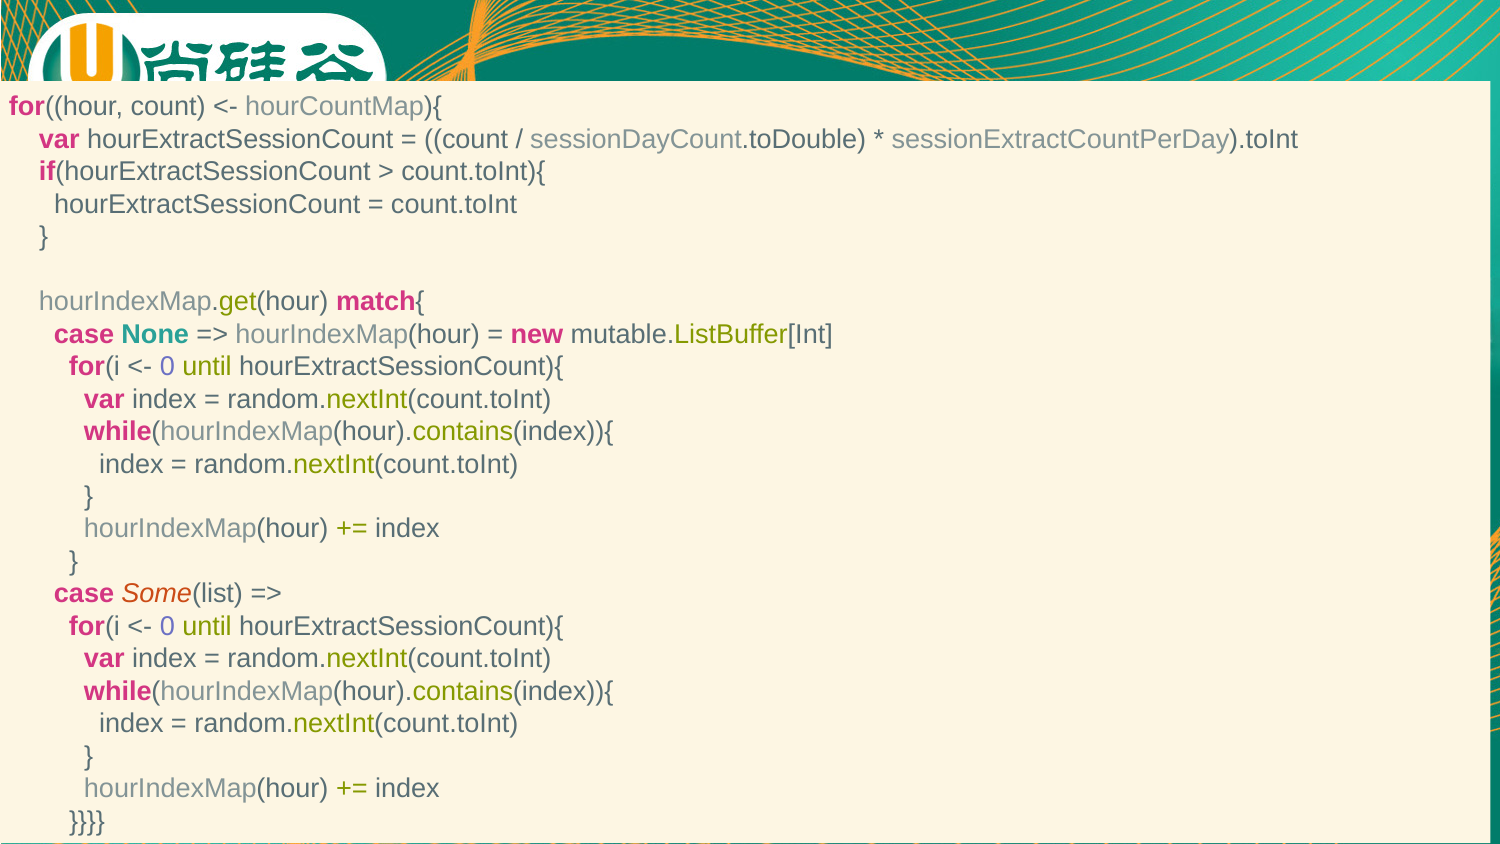

for((hour, count) <- hourCountMap){
    var hourExtractSessionCount = ((count / sessionDayCount.toDouble) * sessionExtractCountPerDay).toInt
    if(hourExtractSessionCount > count.toInt){
      hourExtractSessionCount = count.toInt
    }
    hourIndexMap.get(hour) match{
      case None => hourIndexMap(hour) = new mutable.ListBuffer[Int]
        for(i <- 0 until hourExtractSessionCount){
          var index = random.nextInt(count.toInt)
          while(hourIndexMap(hour).contains(index)){
            index = random.nextInt(count.toInt)
          }
          hourIndexMap(hour) += index
        }
      case Some(list) =>
        for(i <- 0 until hourExtractSessionCount){
          var index = random.nextInt(count.toInt)
          while(hourIndexMap(hour).contains(index)){
            index = random.nextInt(count.toInt)
          }
          hourIndexMap(hour) += index
        }}}}